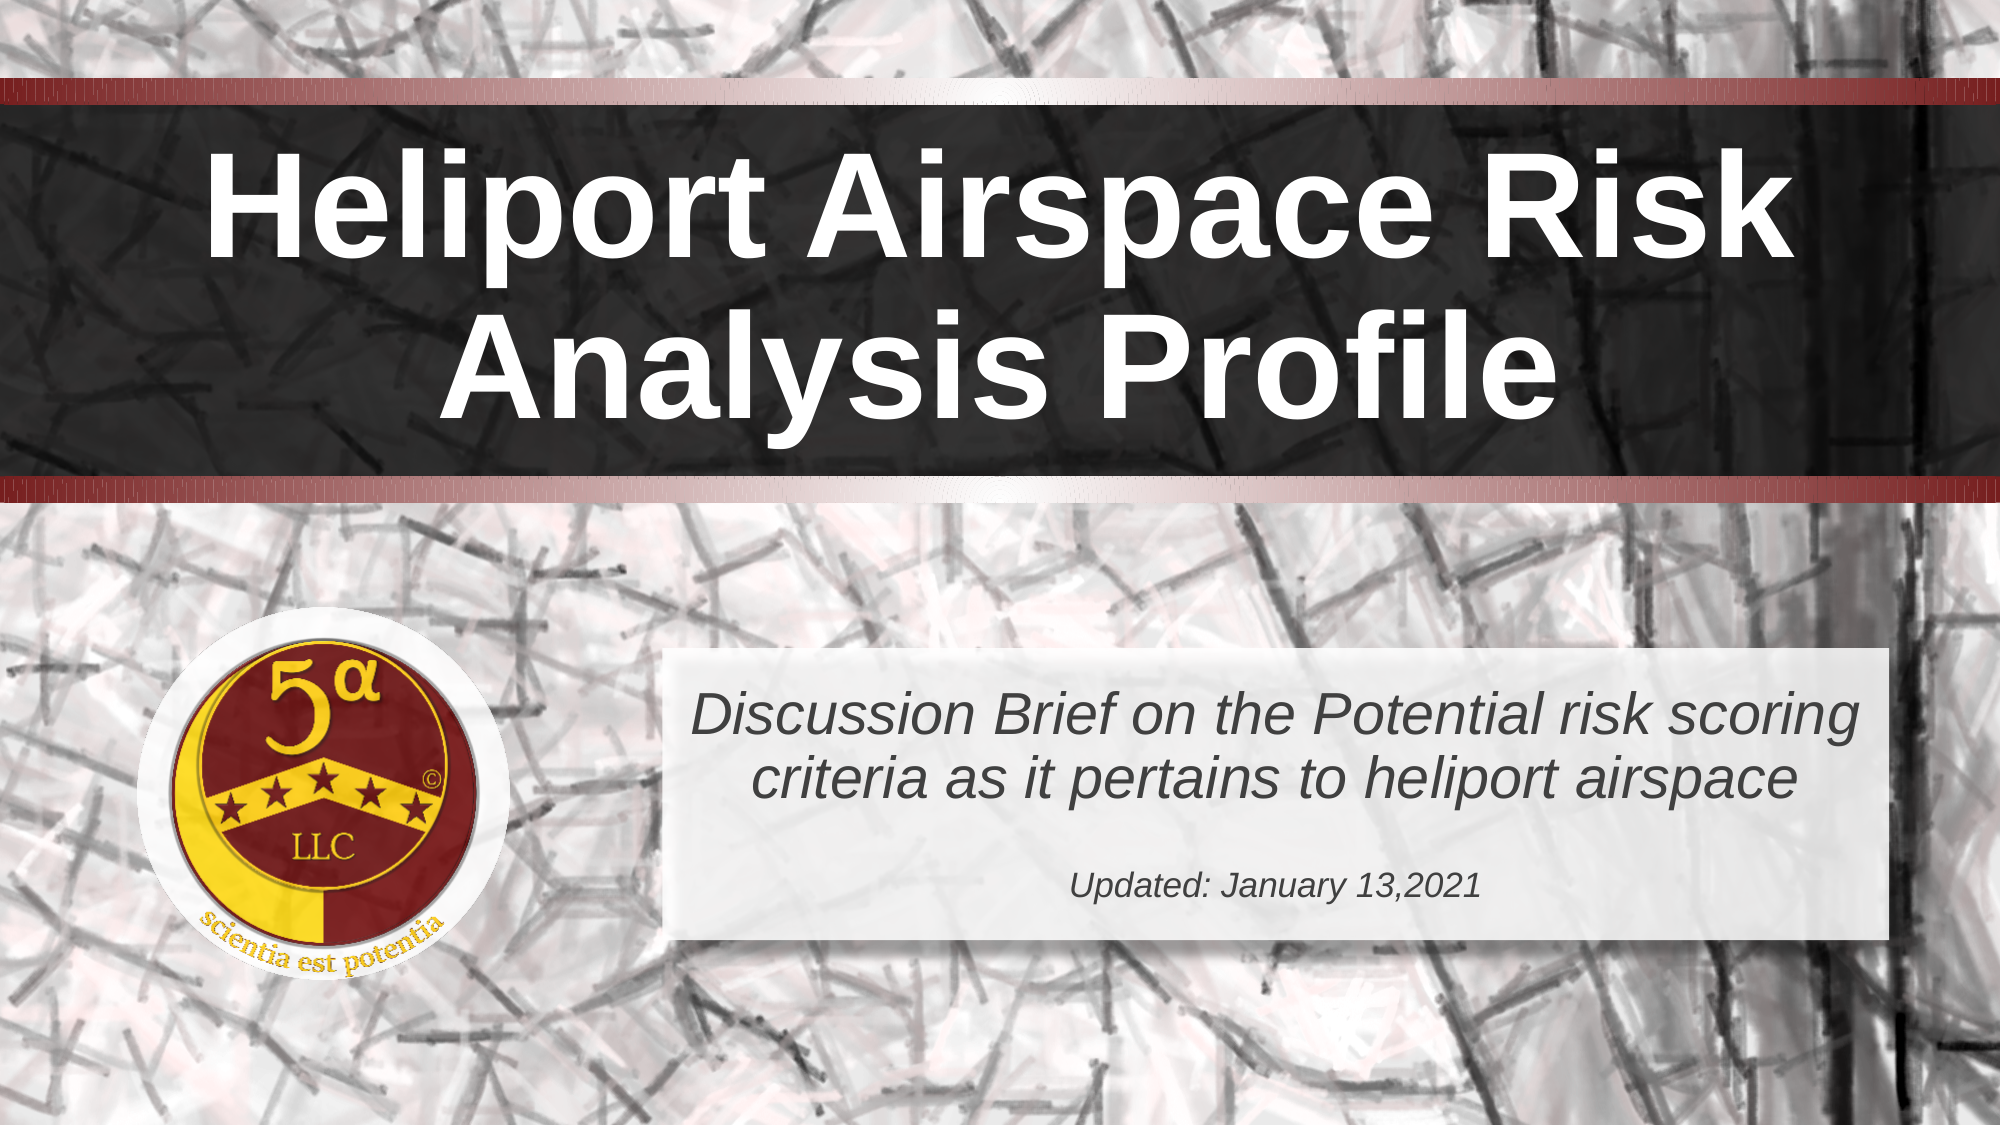

# Heliport Airspace Risk Analysis Profile
Discussion Brief on the Potential risk scoring criteria as it pertains to heliport airspace

Updated: January 13,2021